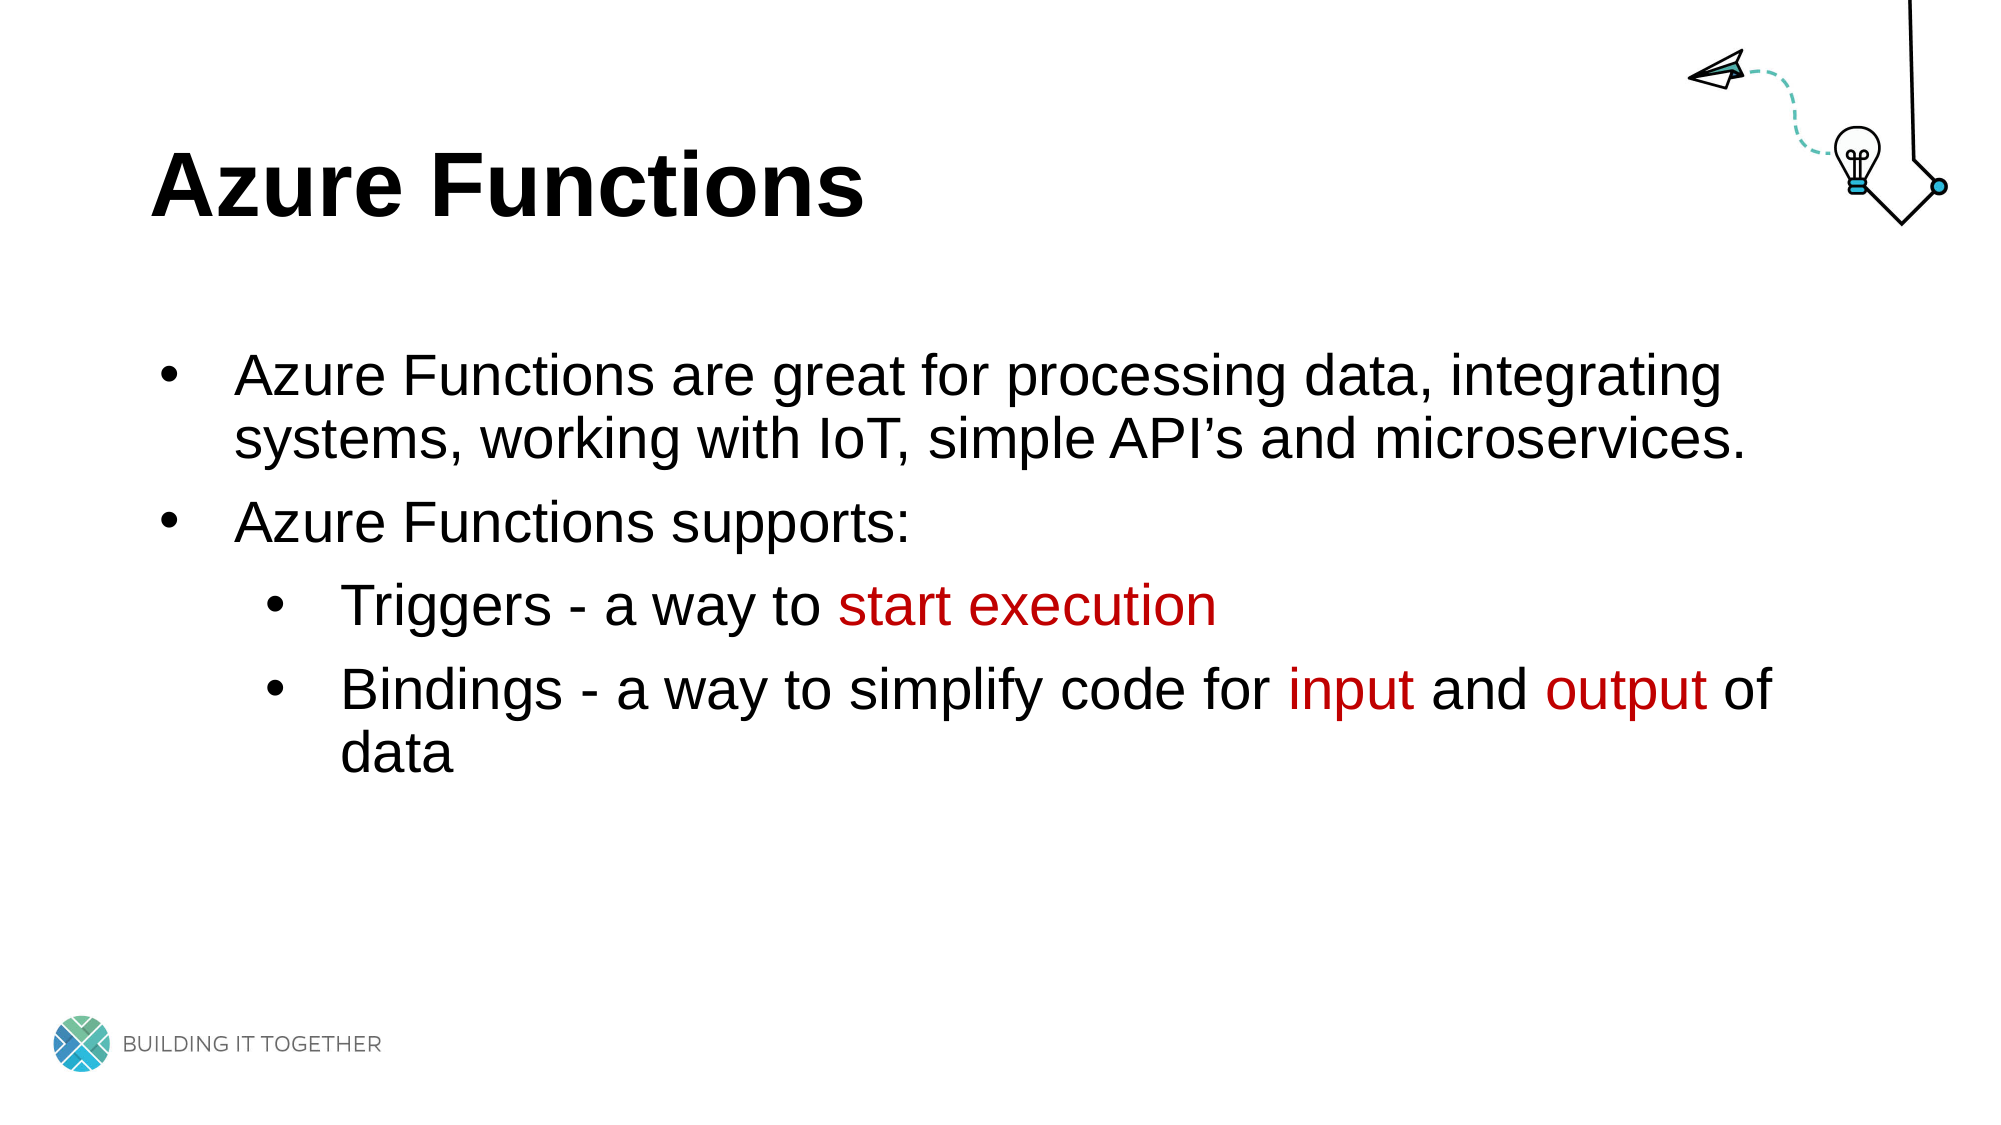

# Azure Functions
Azure Functions are great for processing data, integrating systems, working with IoT, simple API’s and microservices.
Azure Functions supports:
Triggers - a way to start execution
Bindings - a way to simplify code for input and output of data